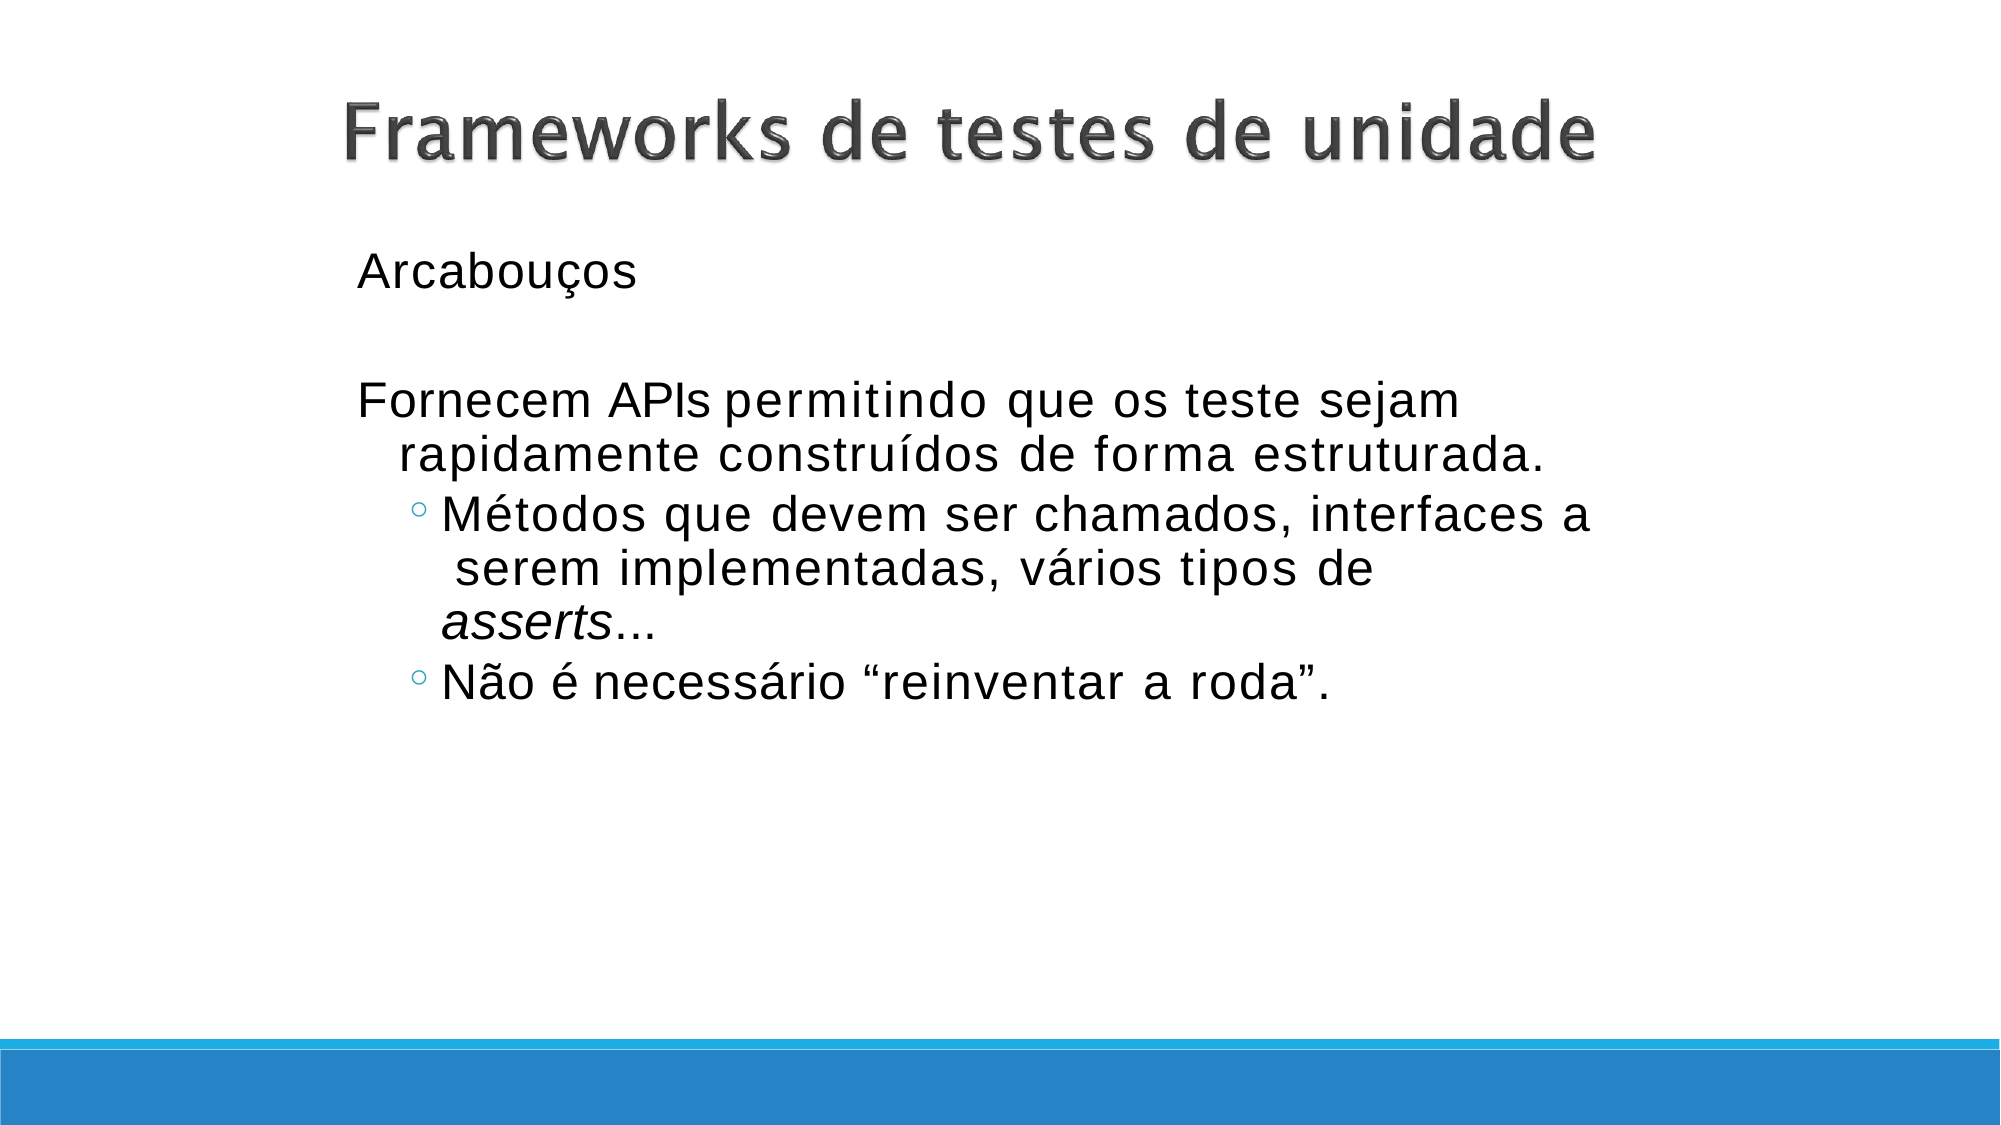

Arcabouços

Fornecem APIs permitindo que os teste sejam  rapidamente construídos de forma estruturada.
Métodos que devem ser chamados, interfaces a  serem implementadas, vários tipos de asserts...
Não é necessário “reinventar a roda”.